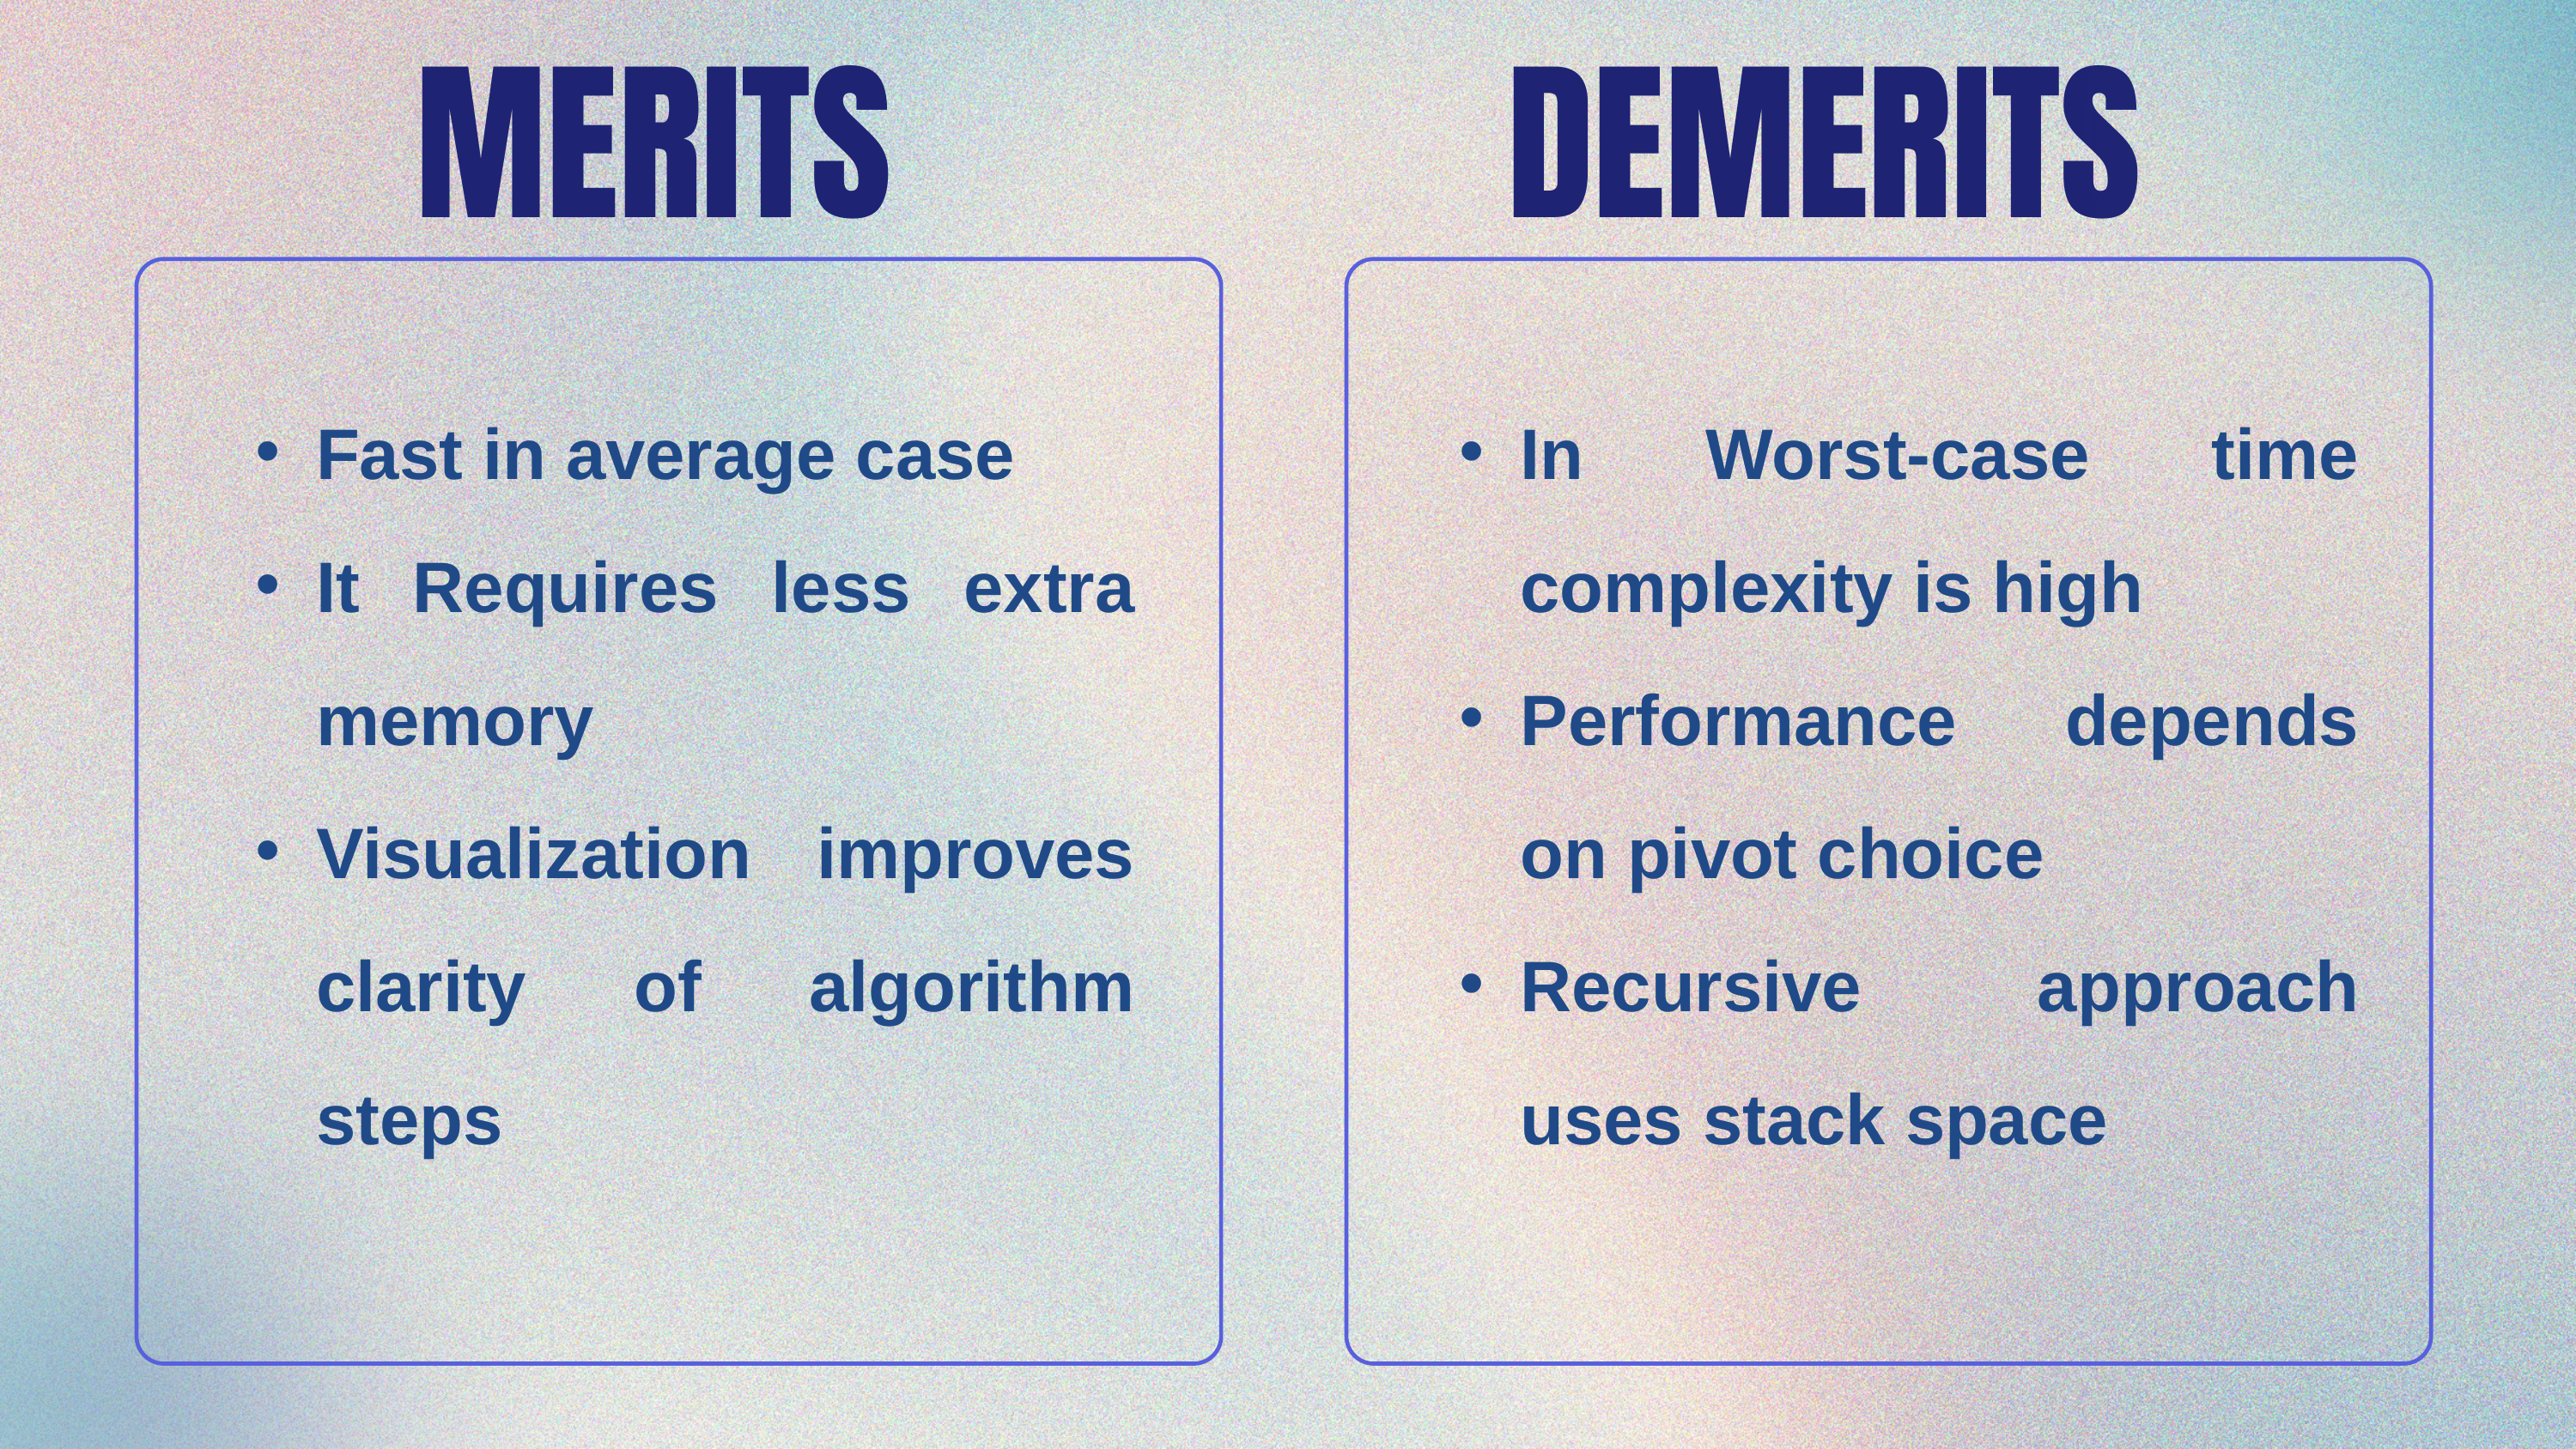

MERITS               DEMERITS

Fast in average case
It Requires less extra memory
Visualization improves clarity of algorithm steps

In Worst-case time complexity is high
Performance depends on pivot choice
Recursive approach uses stack space